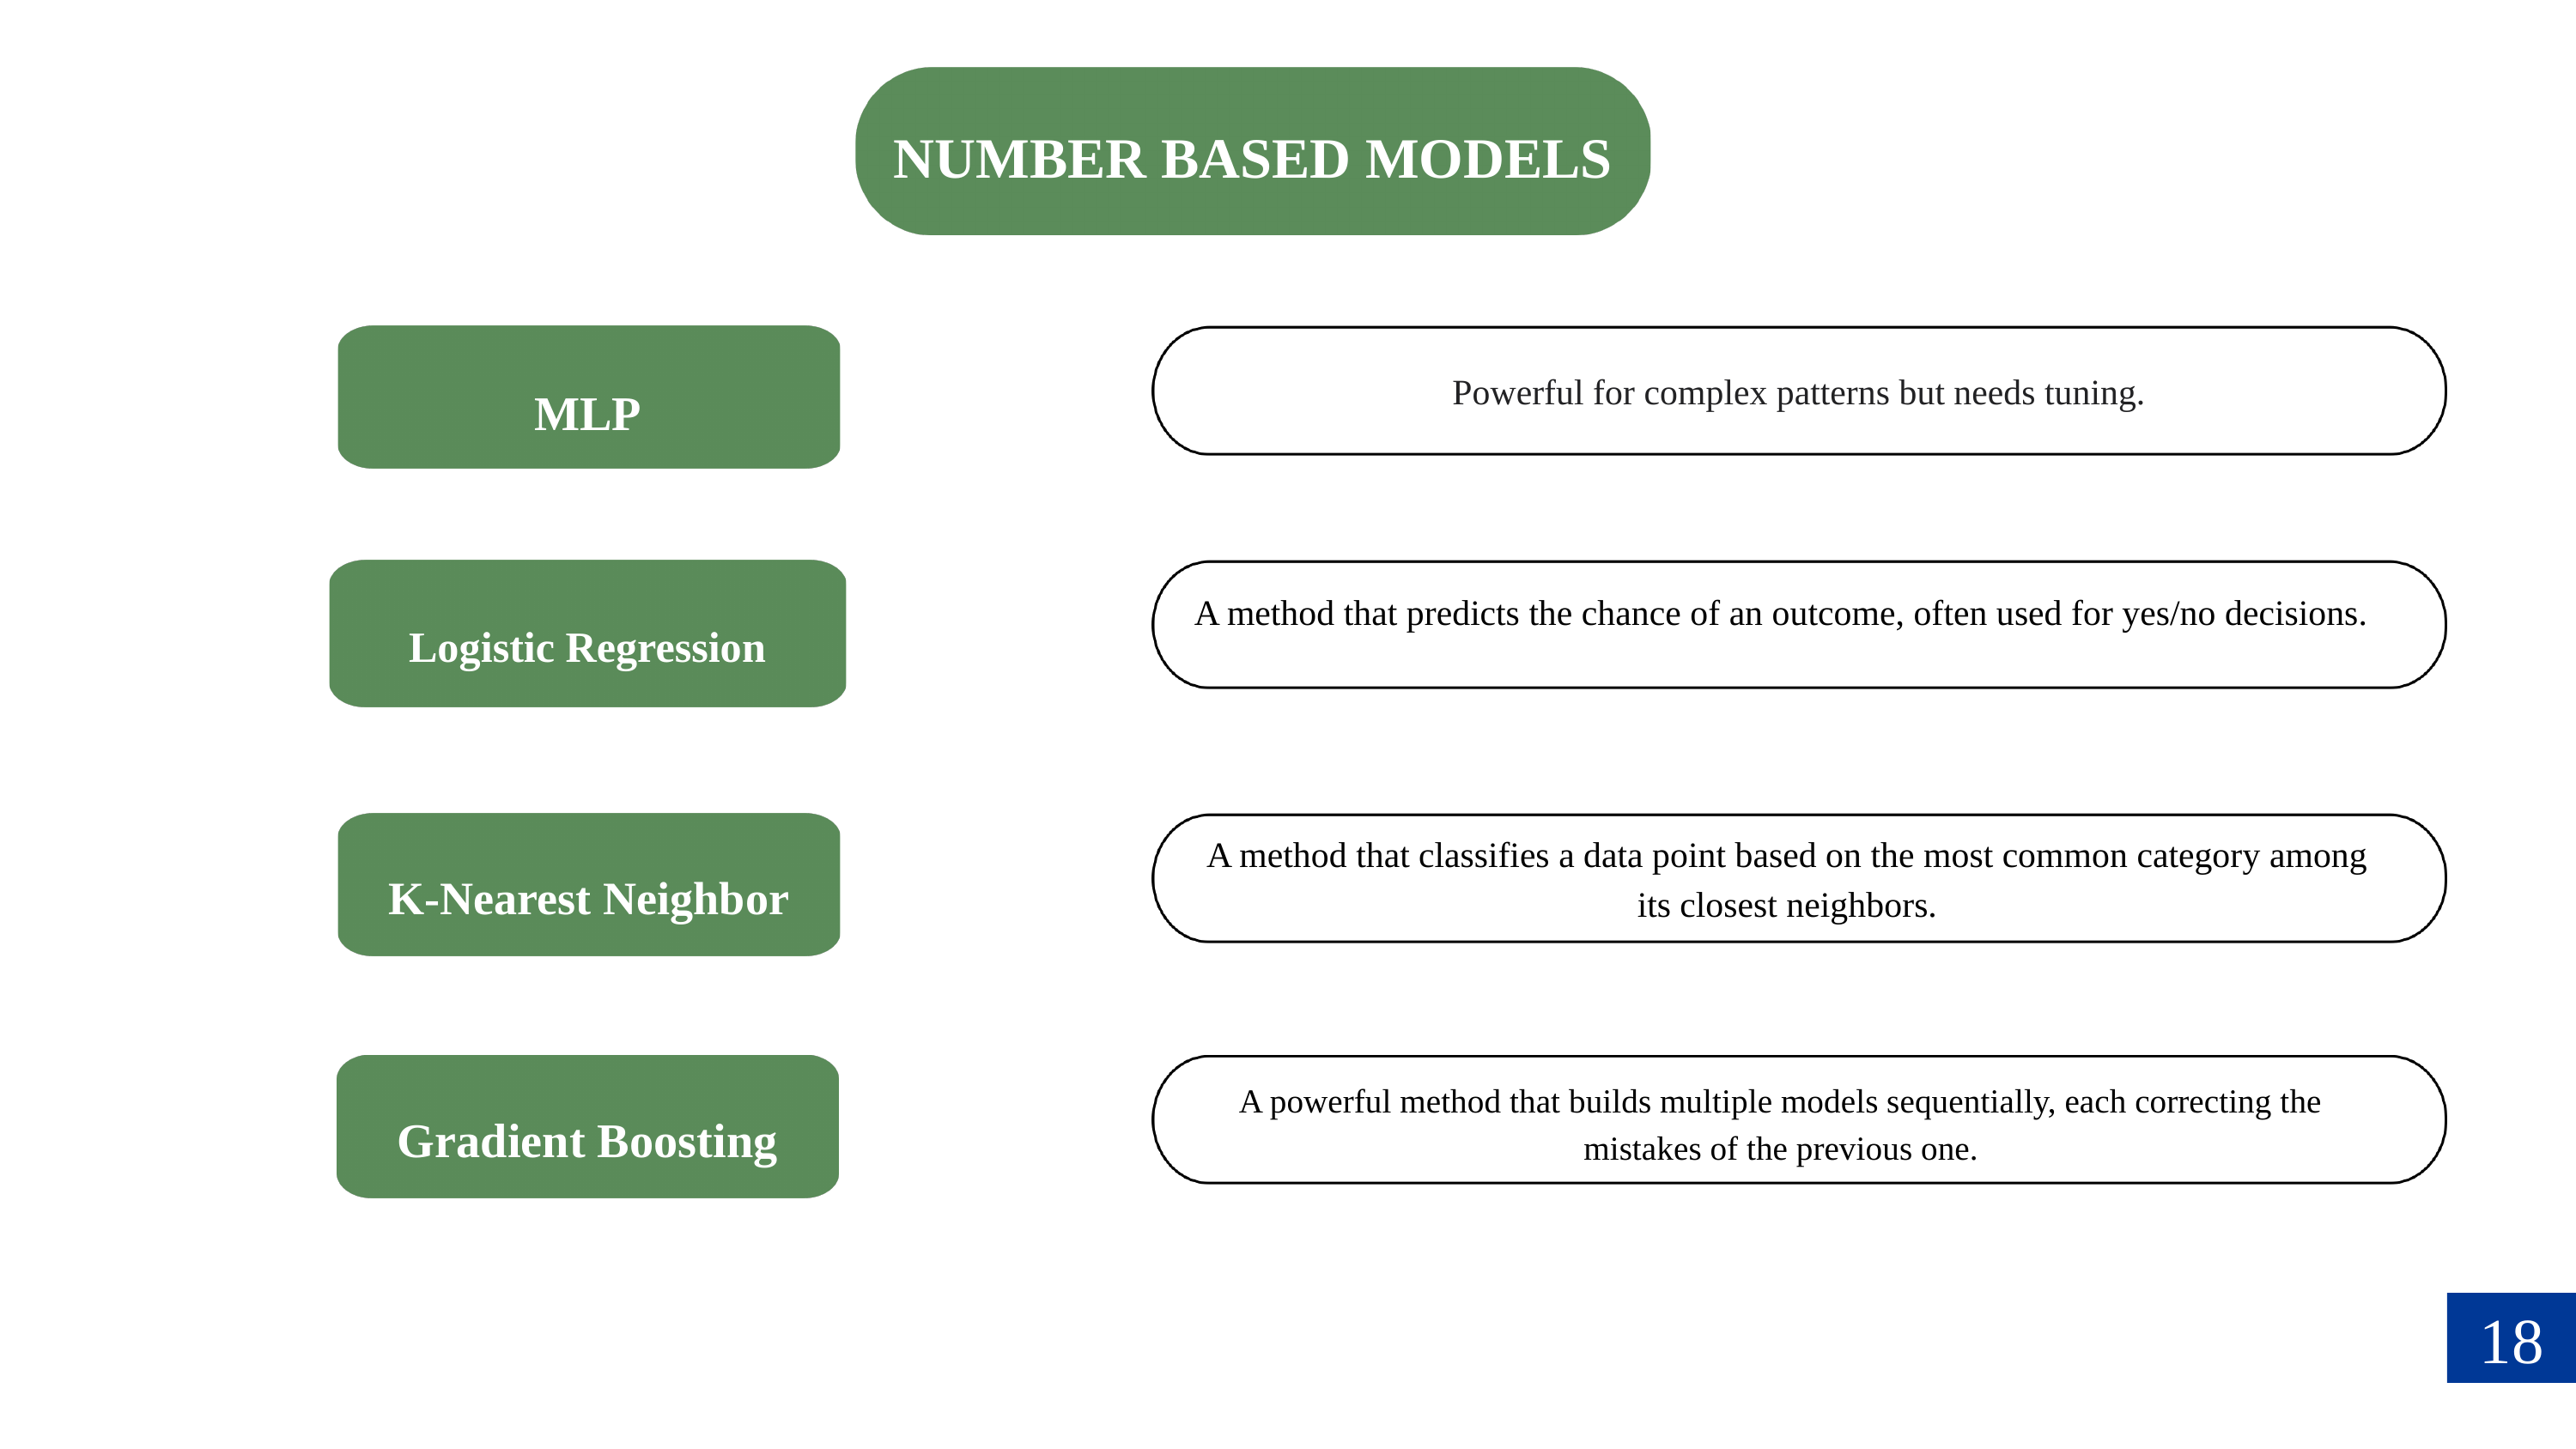

NUMBER BASED MODELS

MLP

Powerful for complex patterns but needs tuning.

Logistic Regression

A method that predicts the chance of an outcome, often used for yes/no decisions.

K-Nearest Neighbor

A method that classifies a data point based on the most common category among its closest neighbors.

Gradient Boosting

A powerful method that builds multiple models sequentially, each correcting the mistakes of the previous one.
18